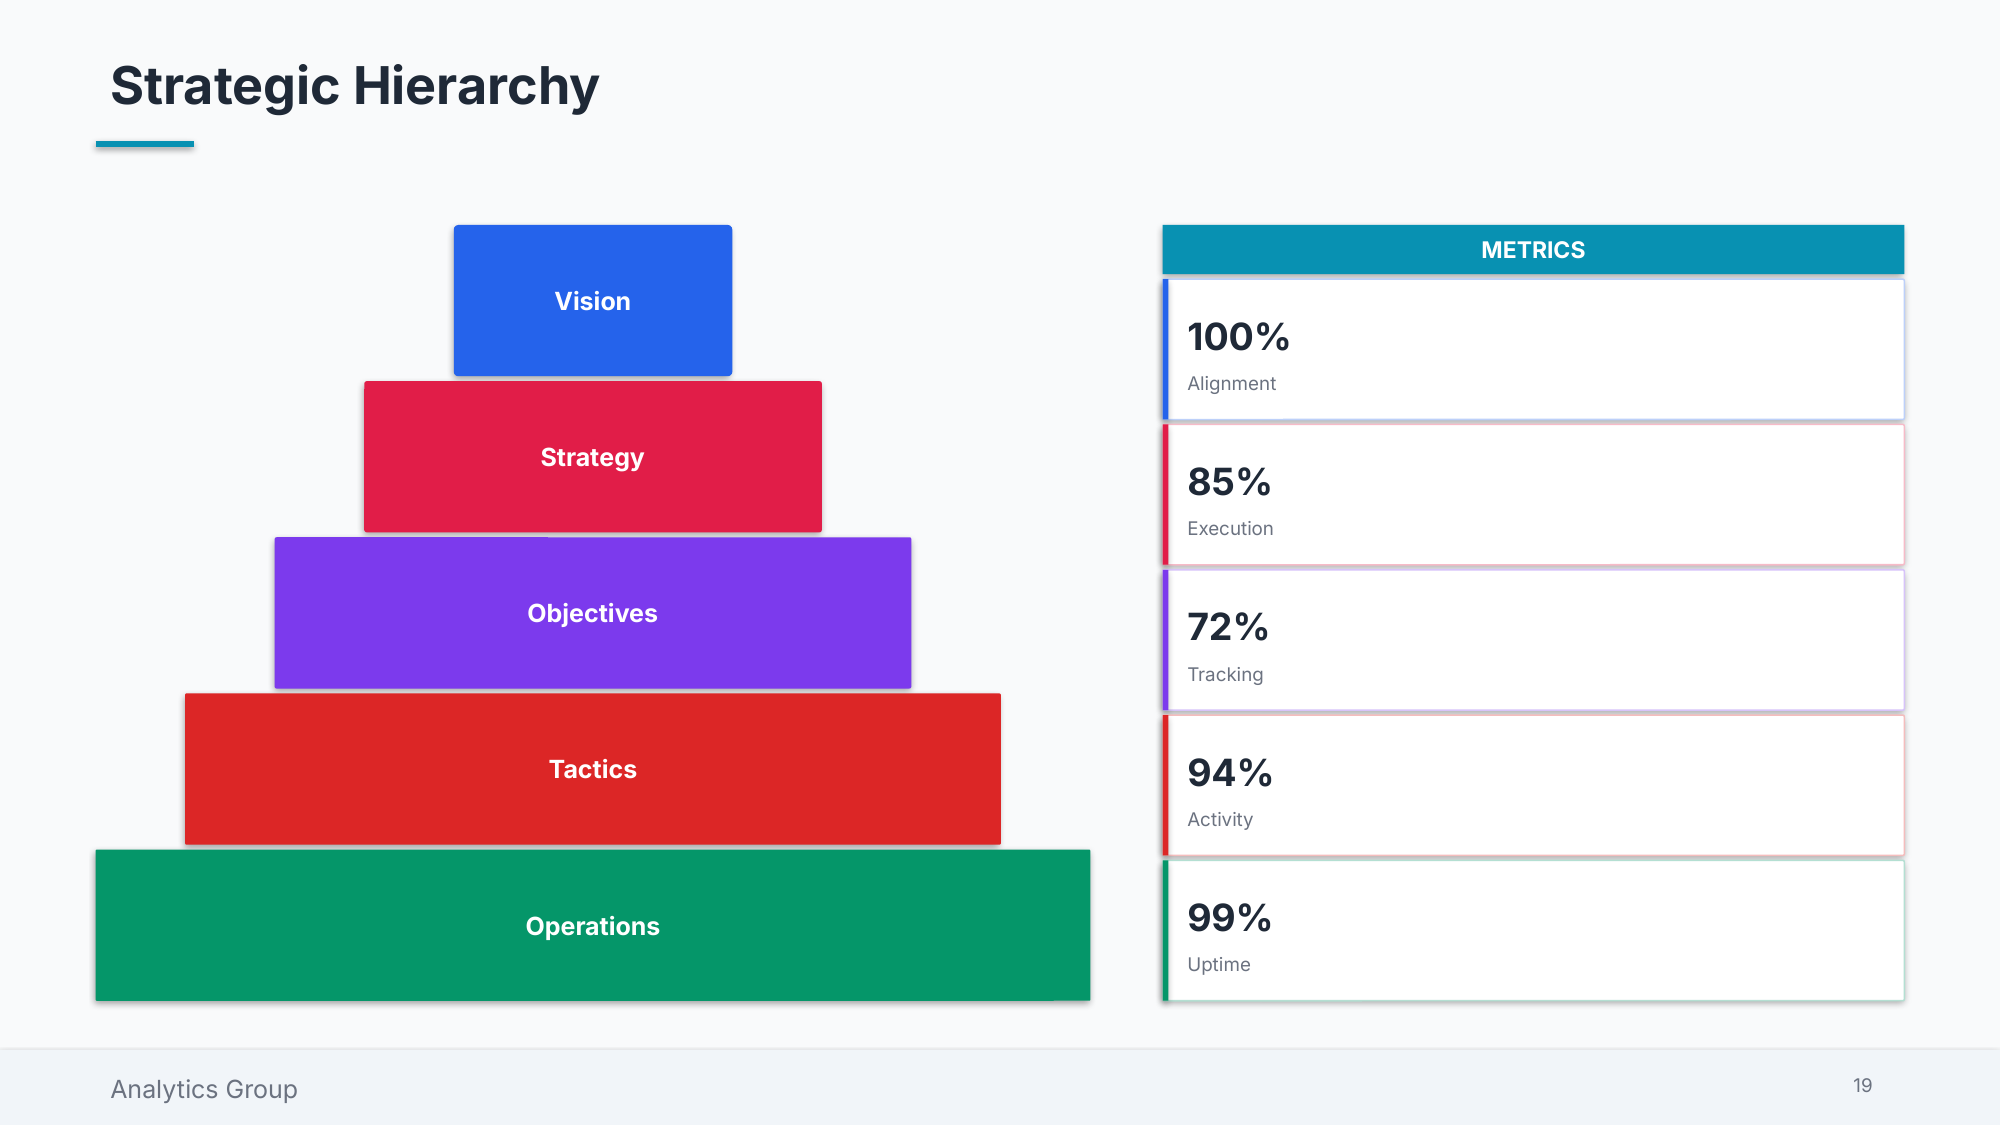

Strategic Hierarchy

Vision
METRICS

100%
Alignment

Strategy

85%
Execution

Objectives

72%
Tracking

Tactics

94%
Activity

Operations

99%
Uptime

Analytics Group
19